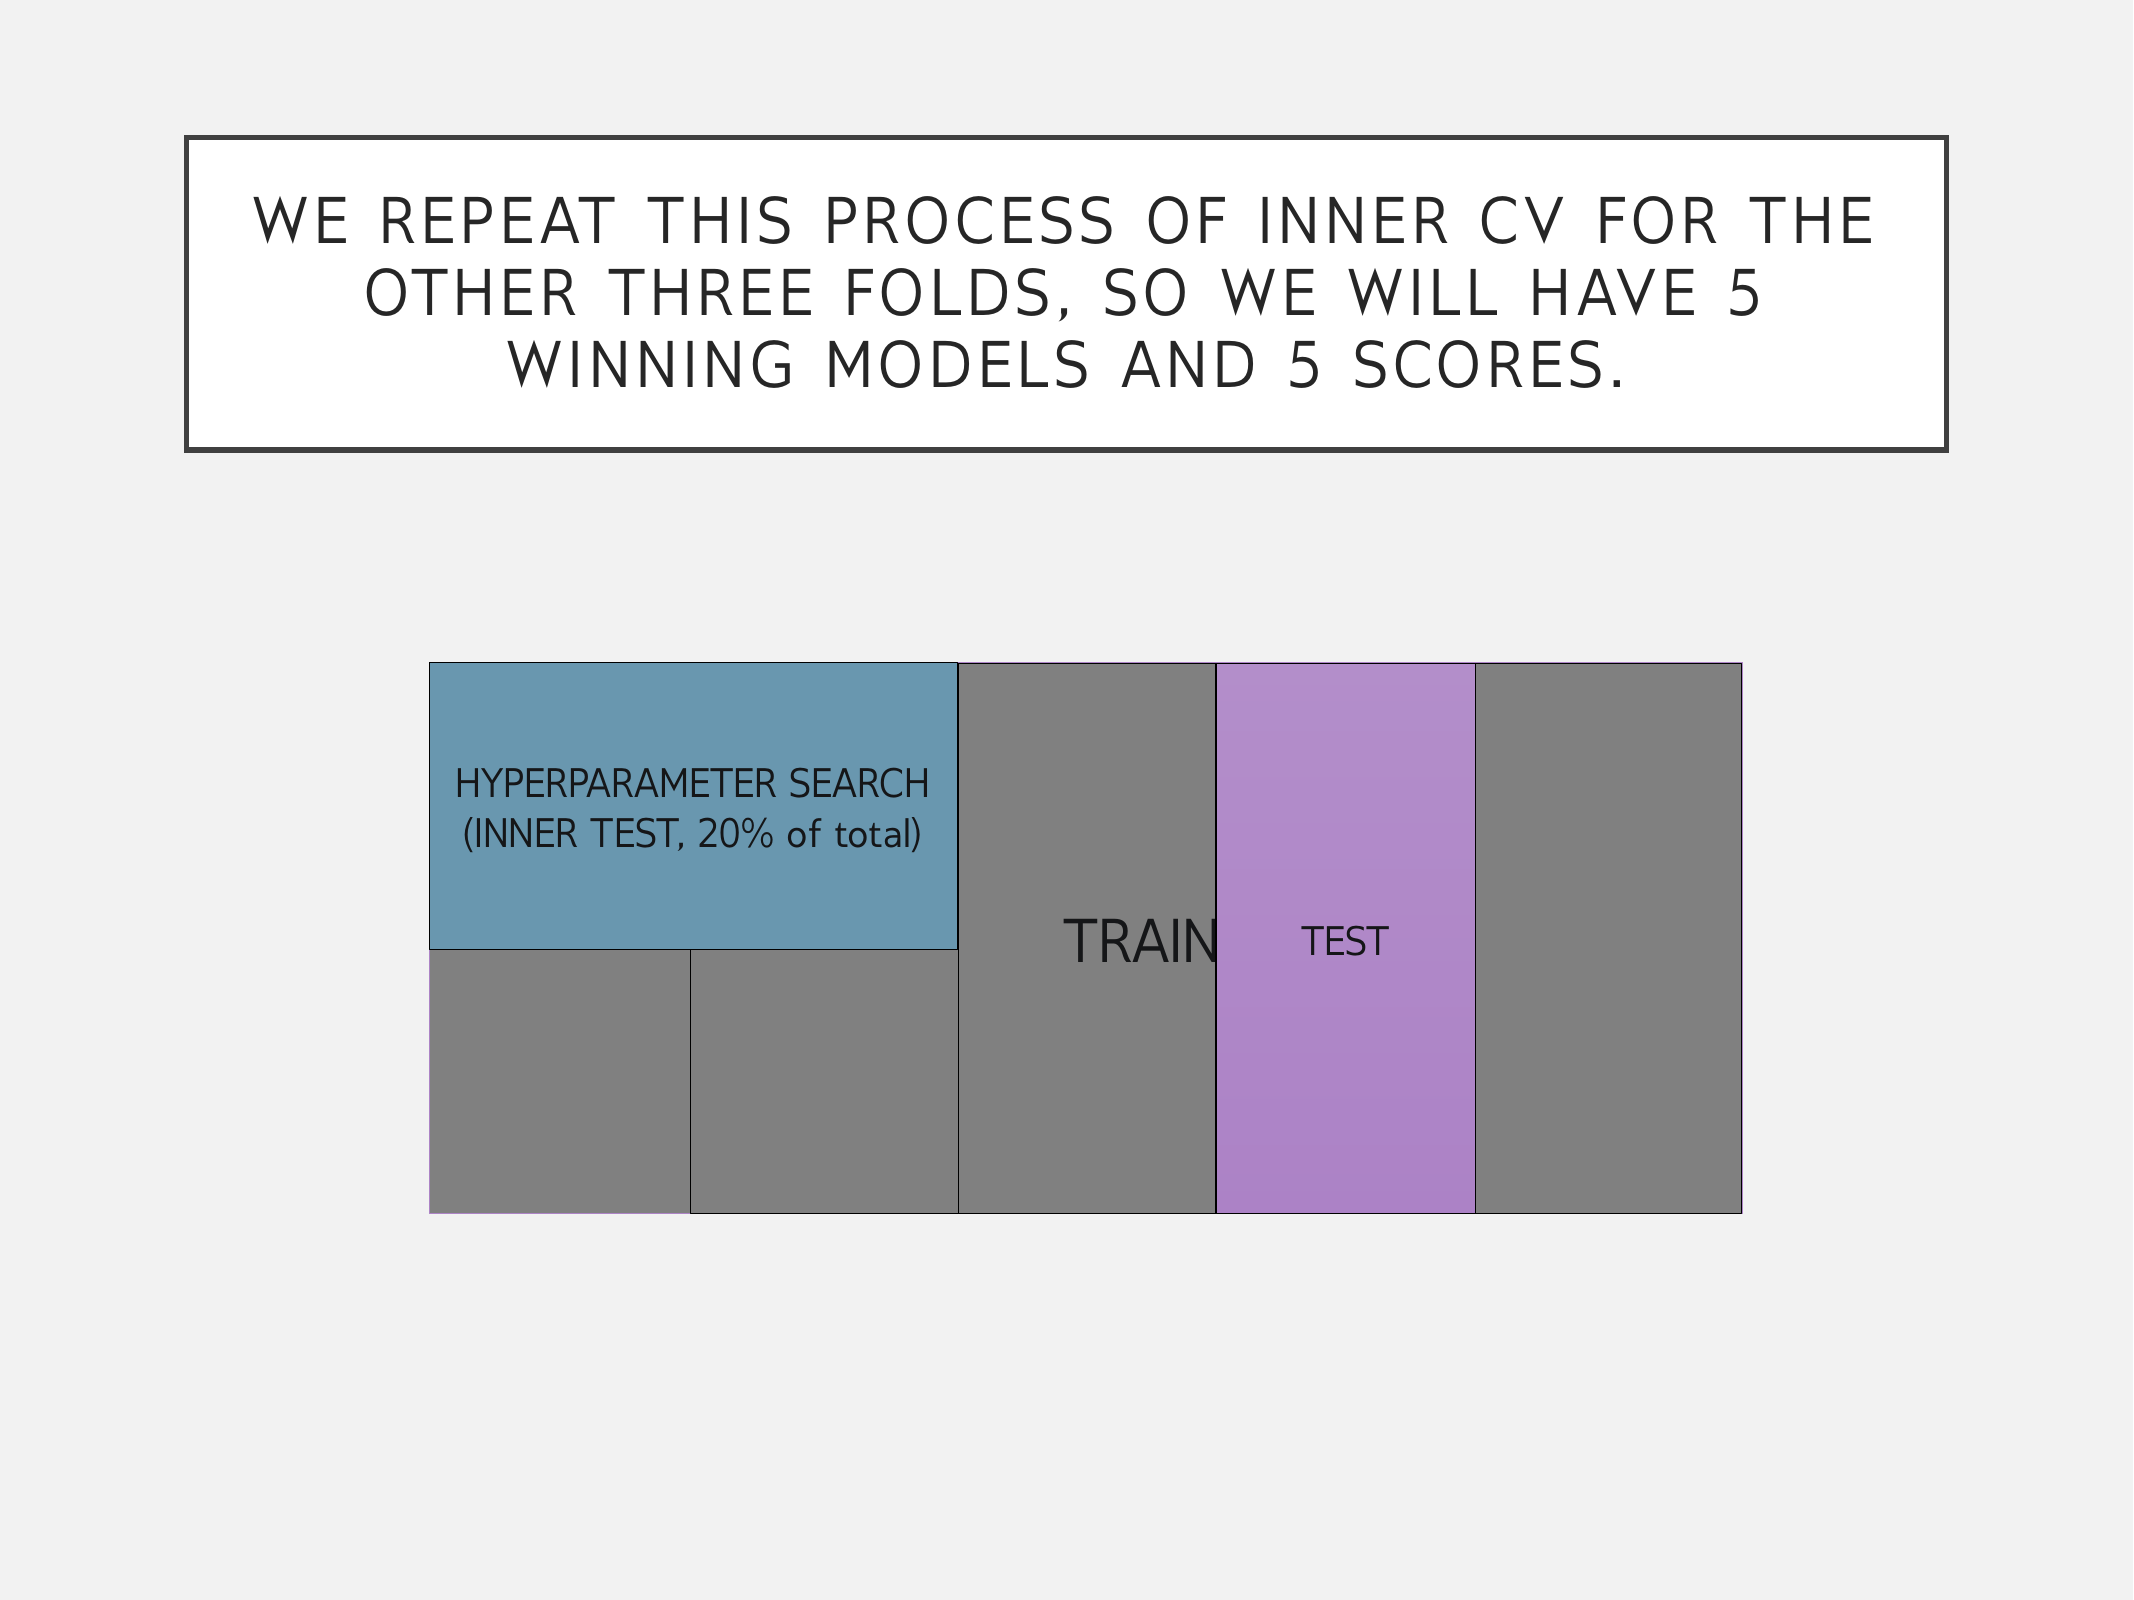

# we repeat this process of inner CV for the other three folds, so we will have 5 winning models and 5 scores.
           TRAINING
HYPERPARAMETER SEARCH
(INNER TEST, 20% of total)

TEST